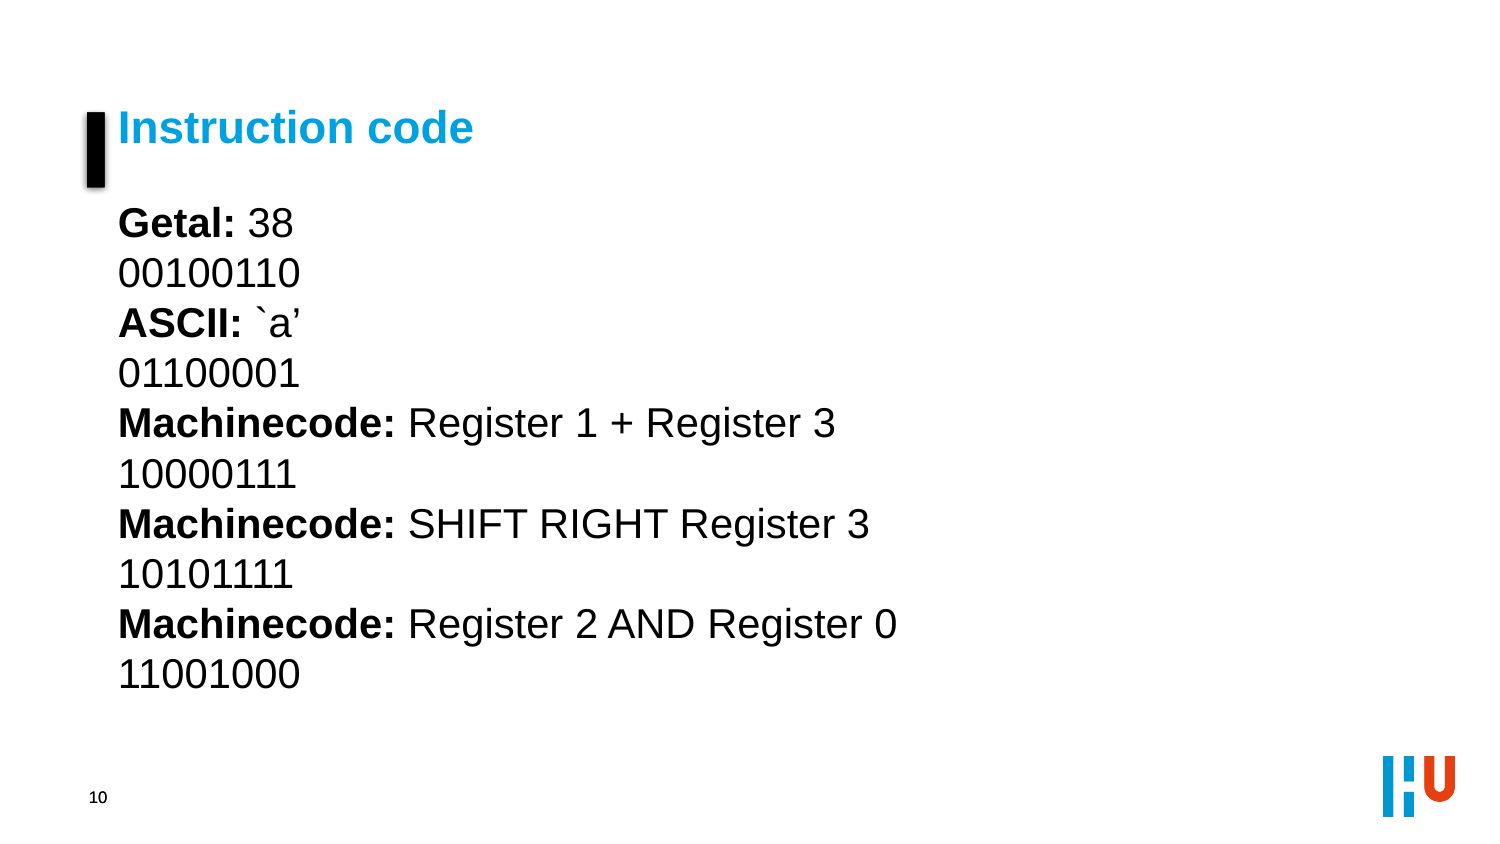

Instruction code
Getal: 38
00100110
ASCII: `a’
01100001
Machinecode: Register 1 + Register 3
10000111
Machinecode: SHIFT RIGHT Register 3
10101111
Machinecode: Register 2 AND Register 0
11001000